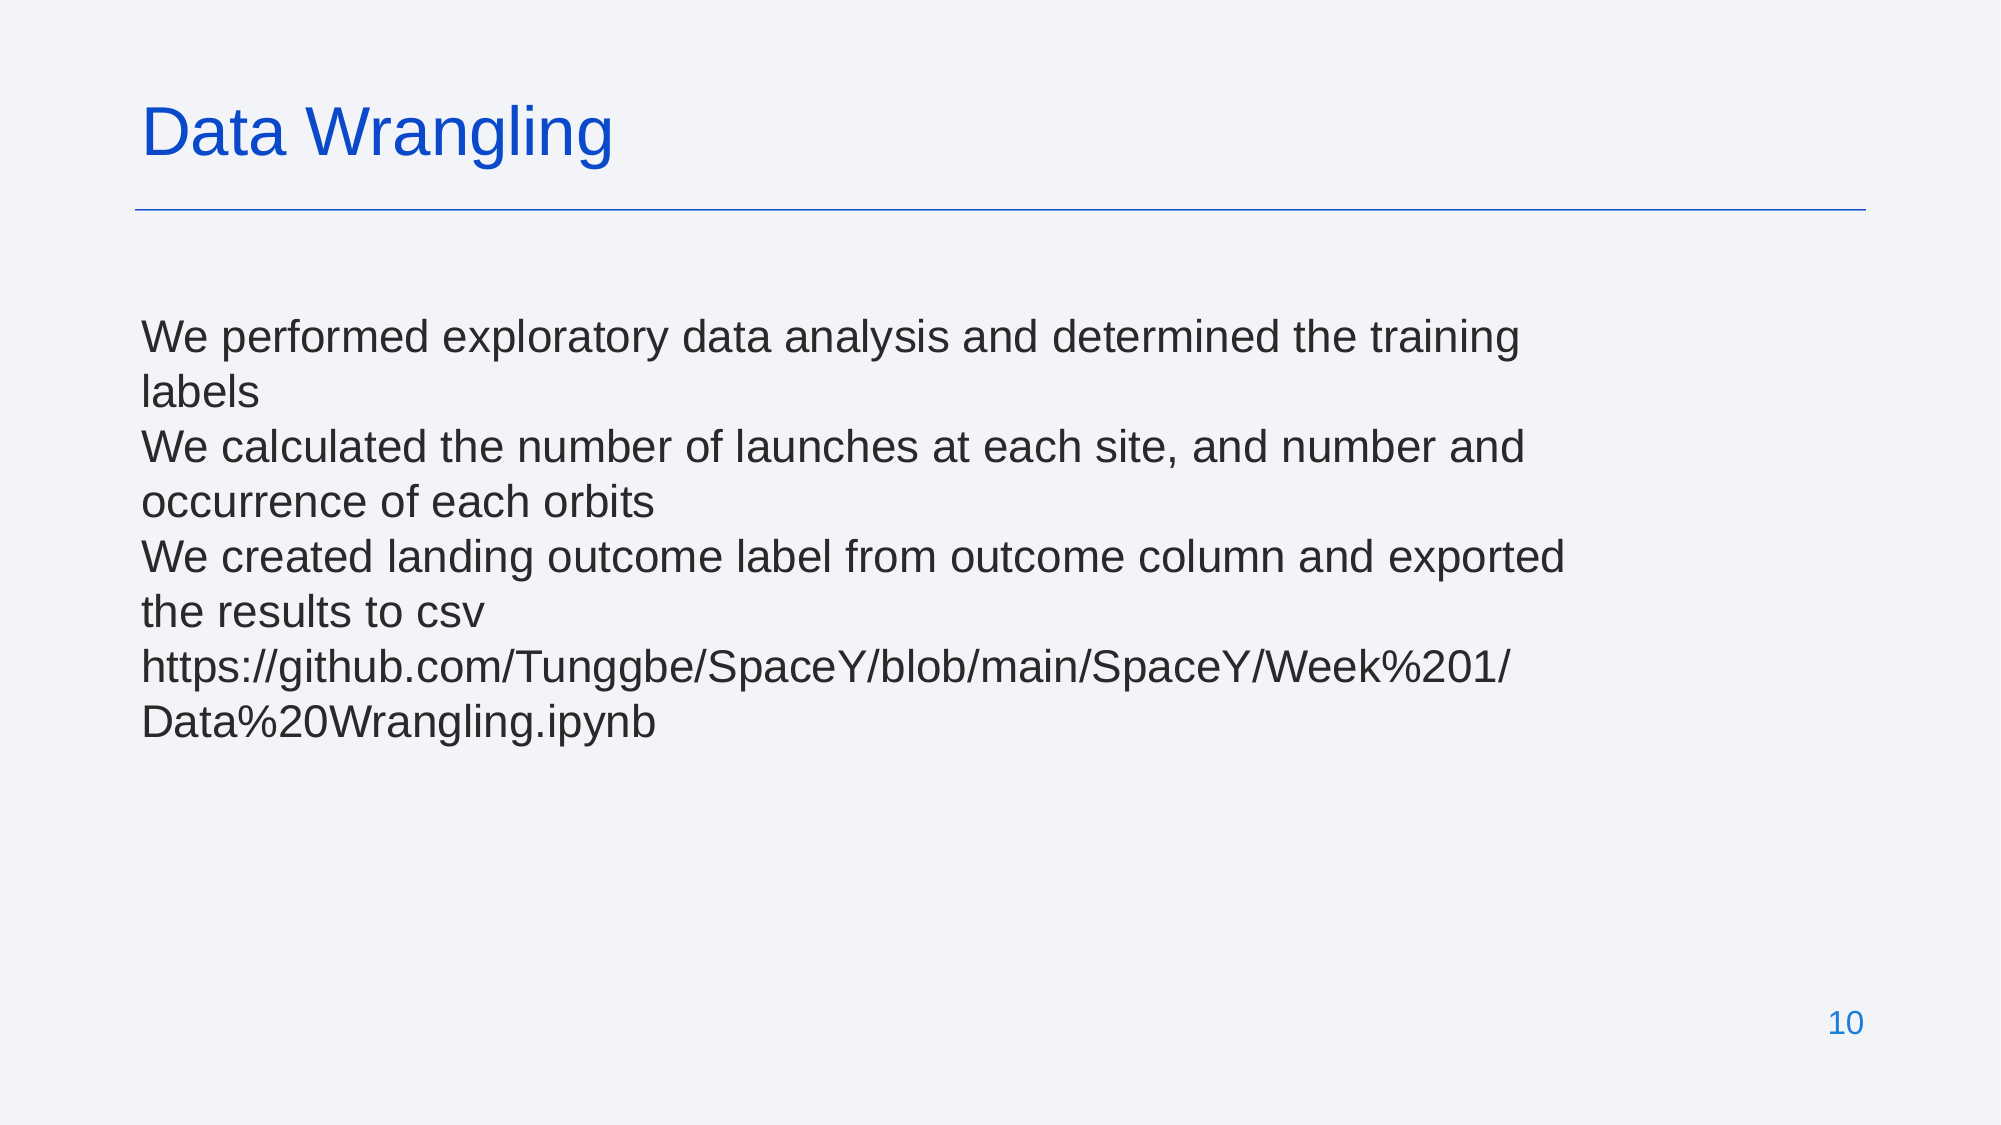

Data Wrangling
We performed exploratory data analysis and determined the training labels
We calculated the number of launches at each site, and number and occurrence of each orbits
We created landing outcome label from outcome column and exported the results to csv
https://github.com/Tunggbe/SpaceY/blob/main/SpaceY/Week%201/Data%20Wrangling.ipynb
10